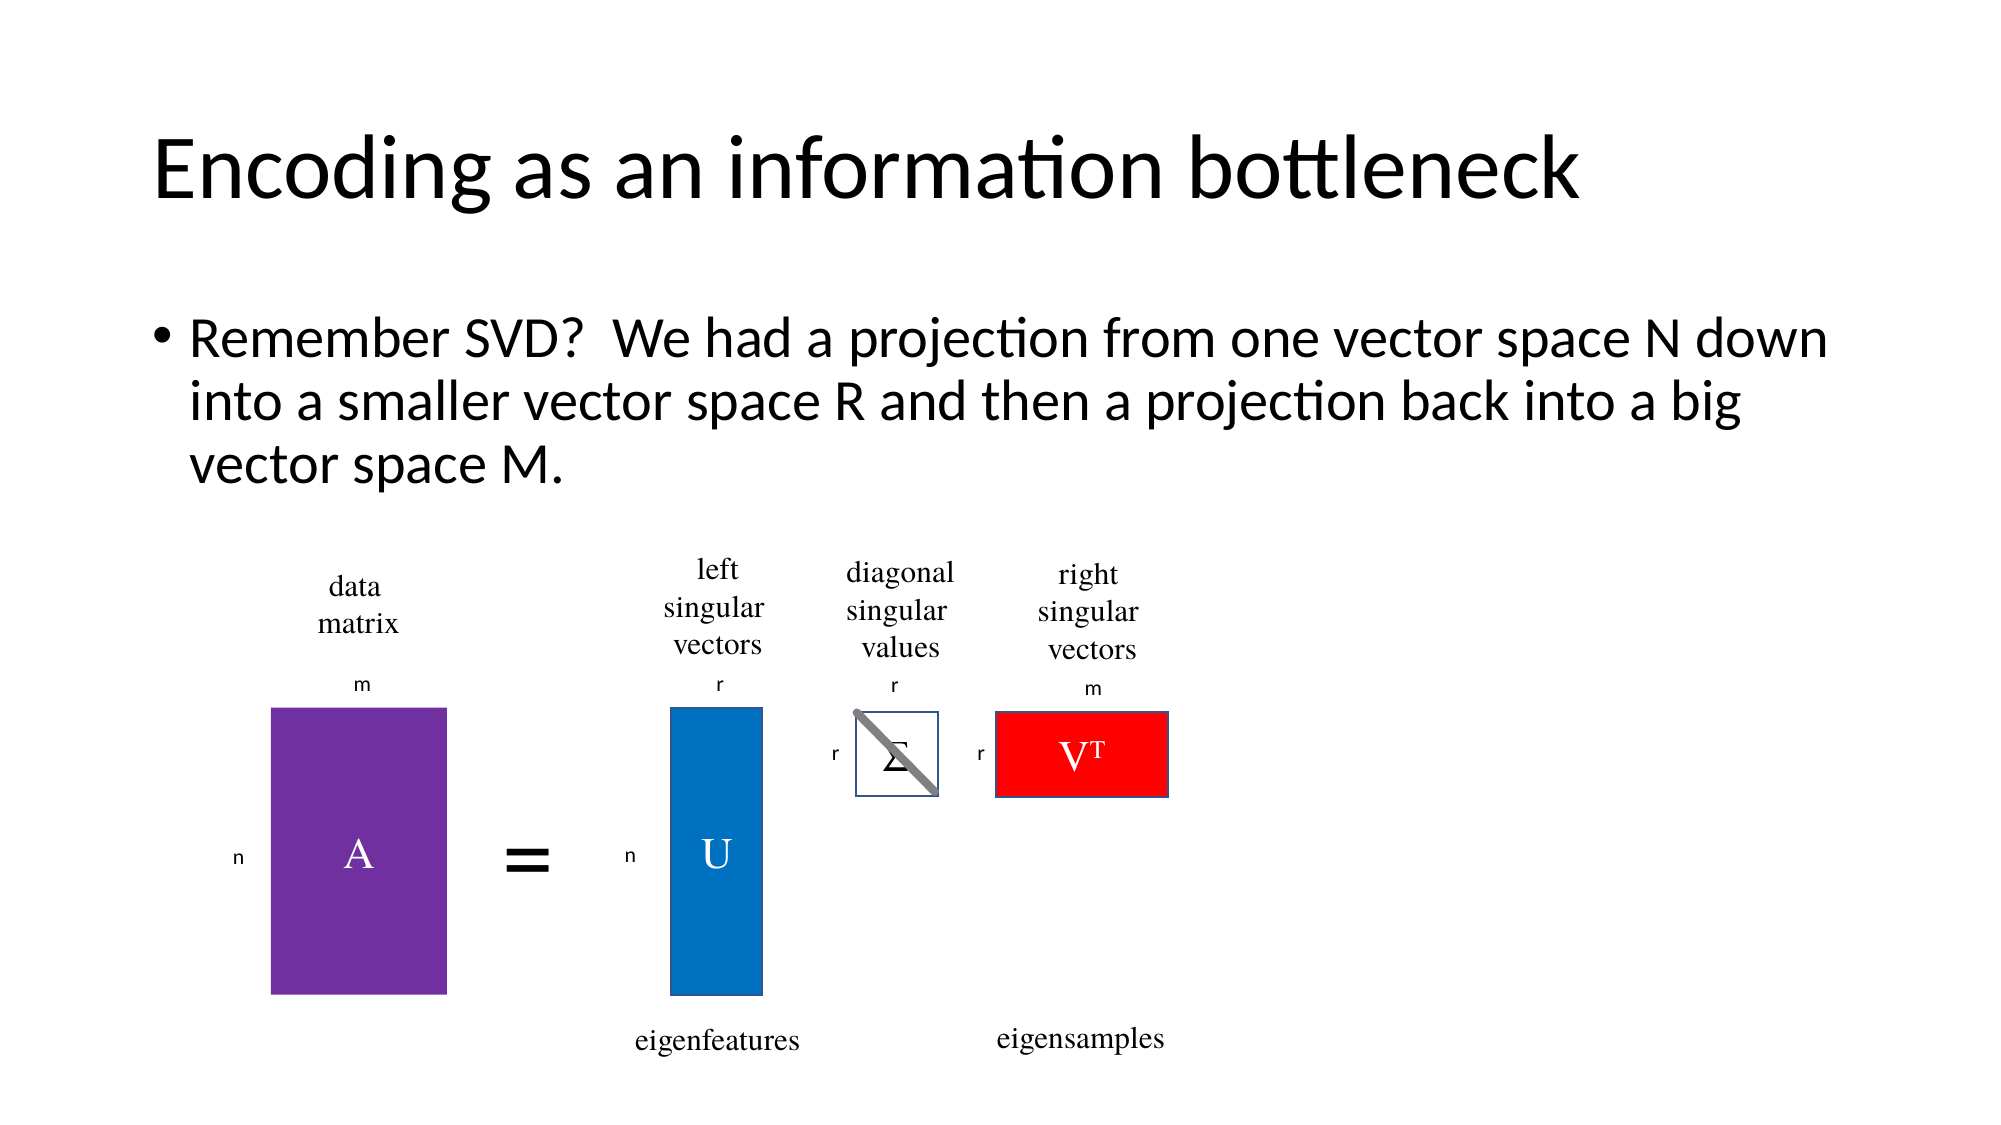

# Encoding as an information bottleneck
Remember SVD?  We had a projection from one vector space N down into a smaller vector space R and then a projection back into a big vector space M.
left
singular
vectors
diagonal
singular
values
right
singular
vectors
data
matrix
r
m
r
m
A
U
Σ
VT
r
r
=
n
n
eigensamples
eigenfeatures